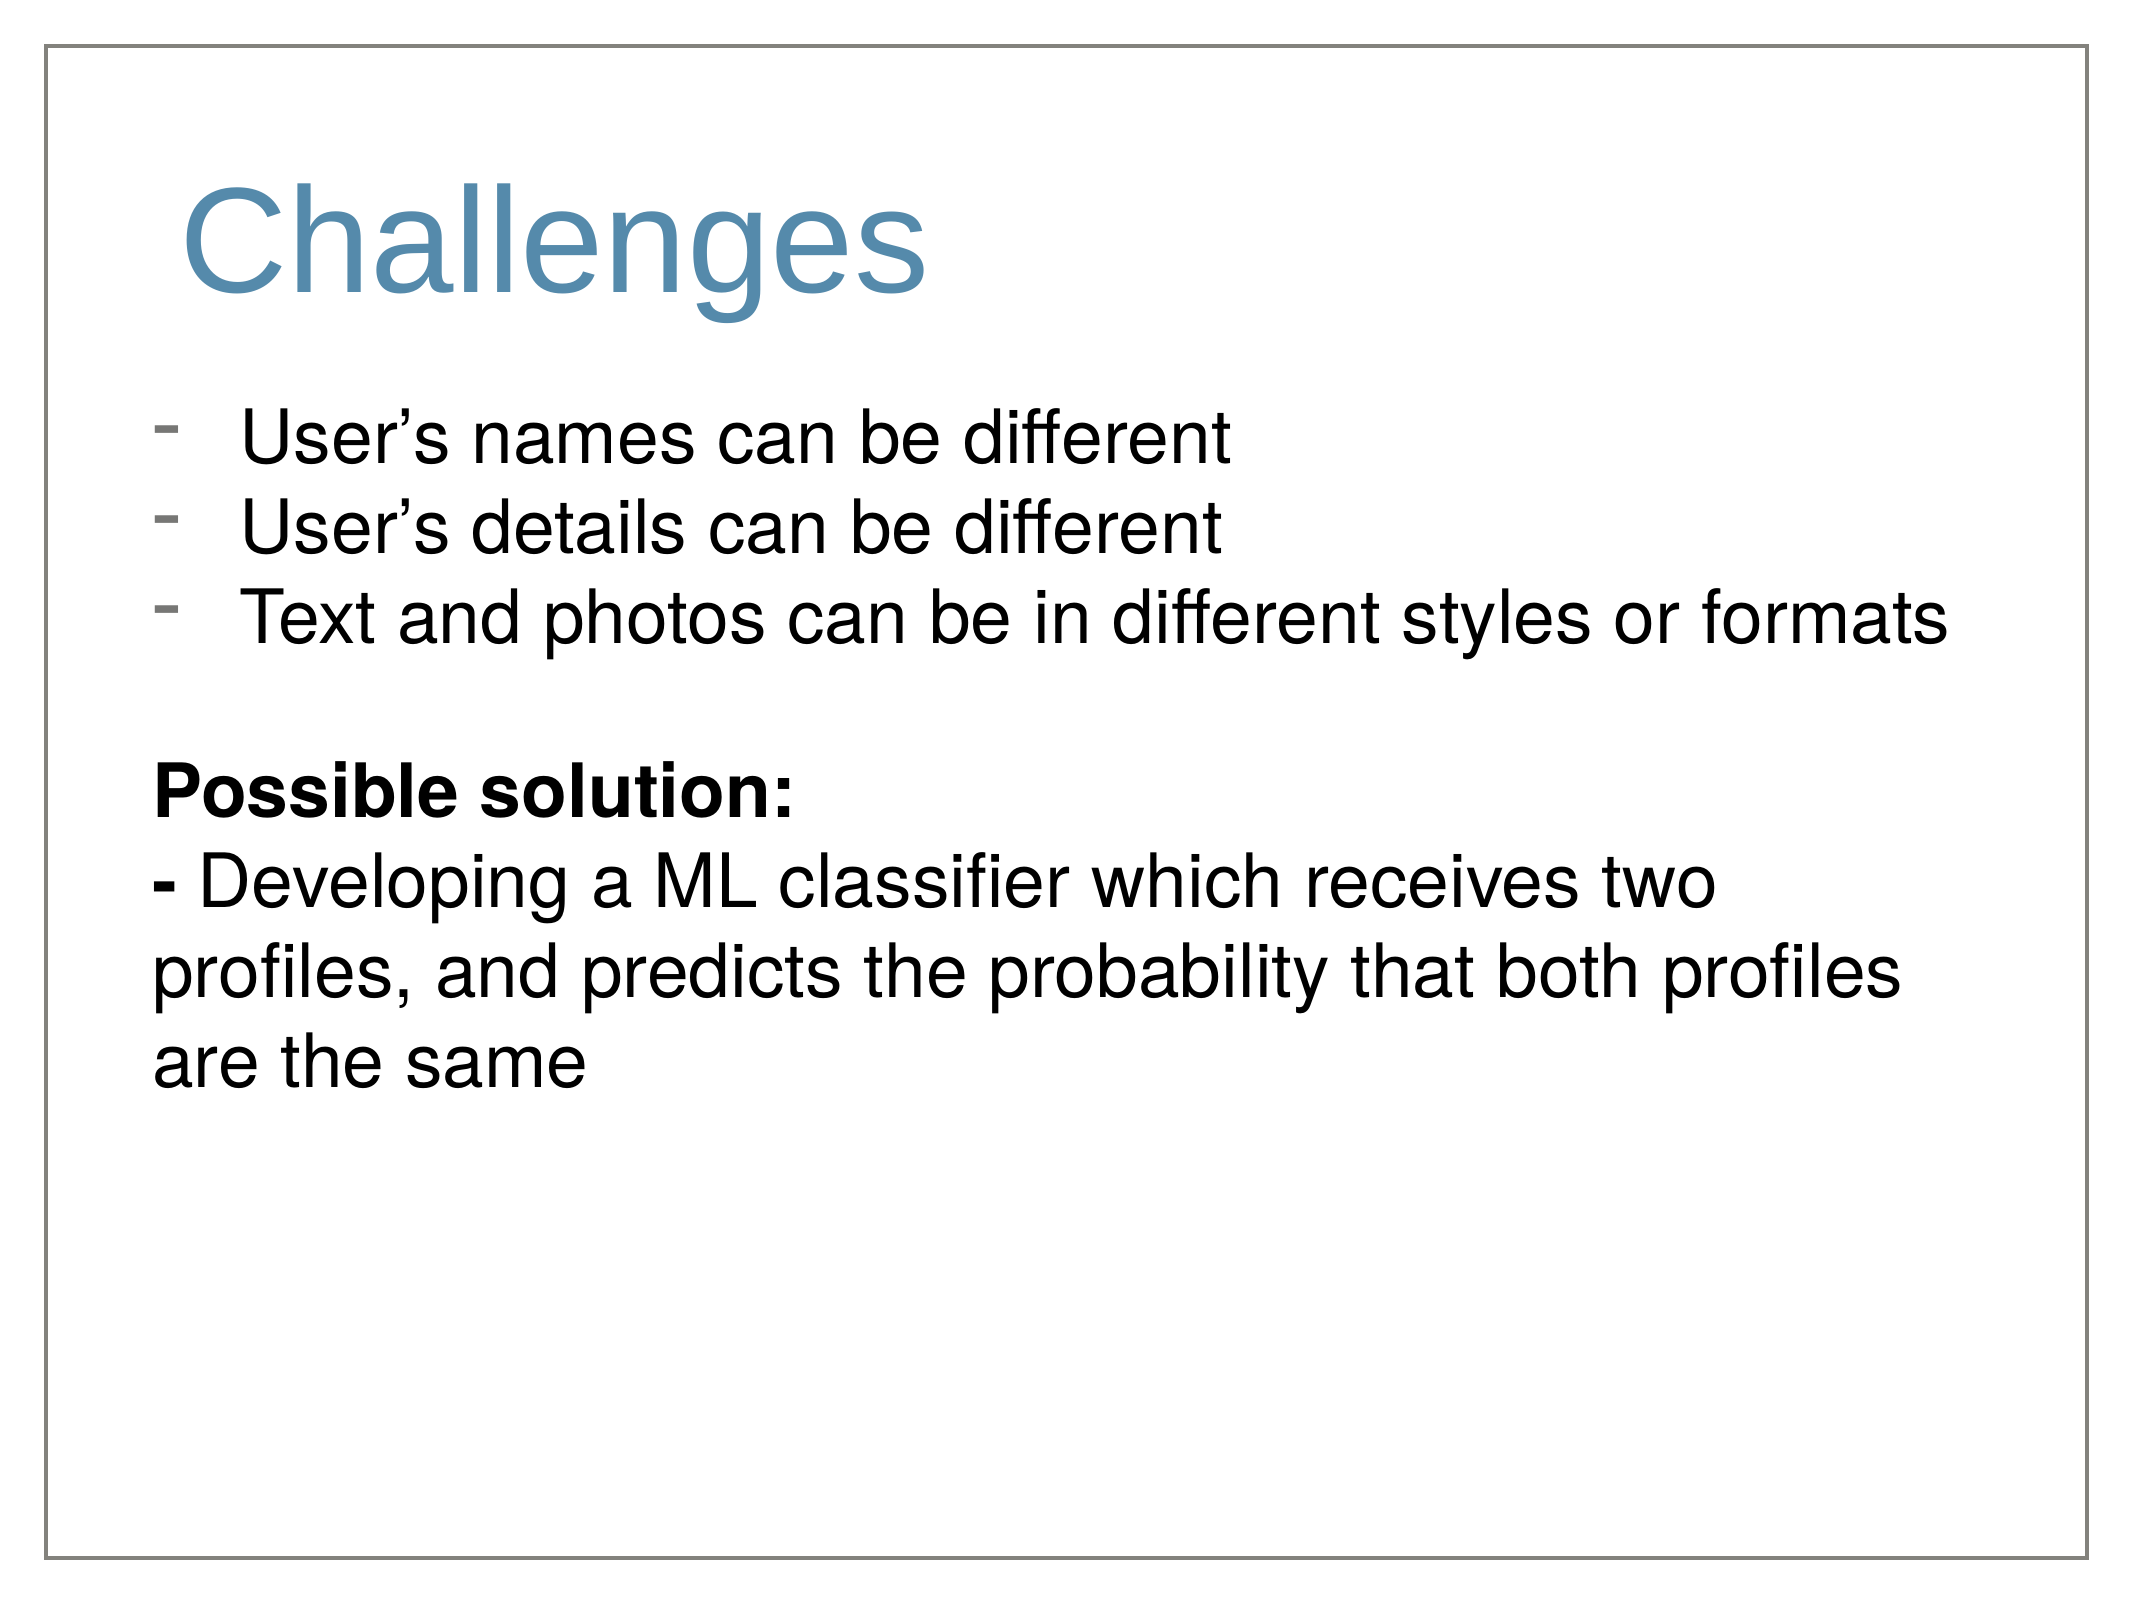

# Challenges
User’s names can be different
User’s details can be different
Text and photos can be in different styles or formats
Possible solution:
- Developing a ML classifier which receives two profiles, and predicts the probability that both profiles are the same